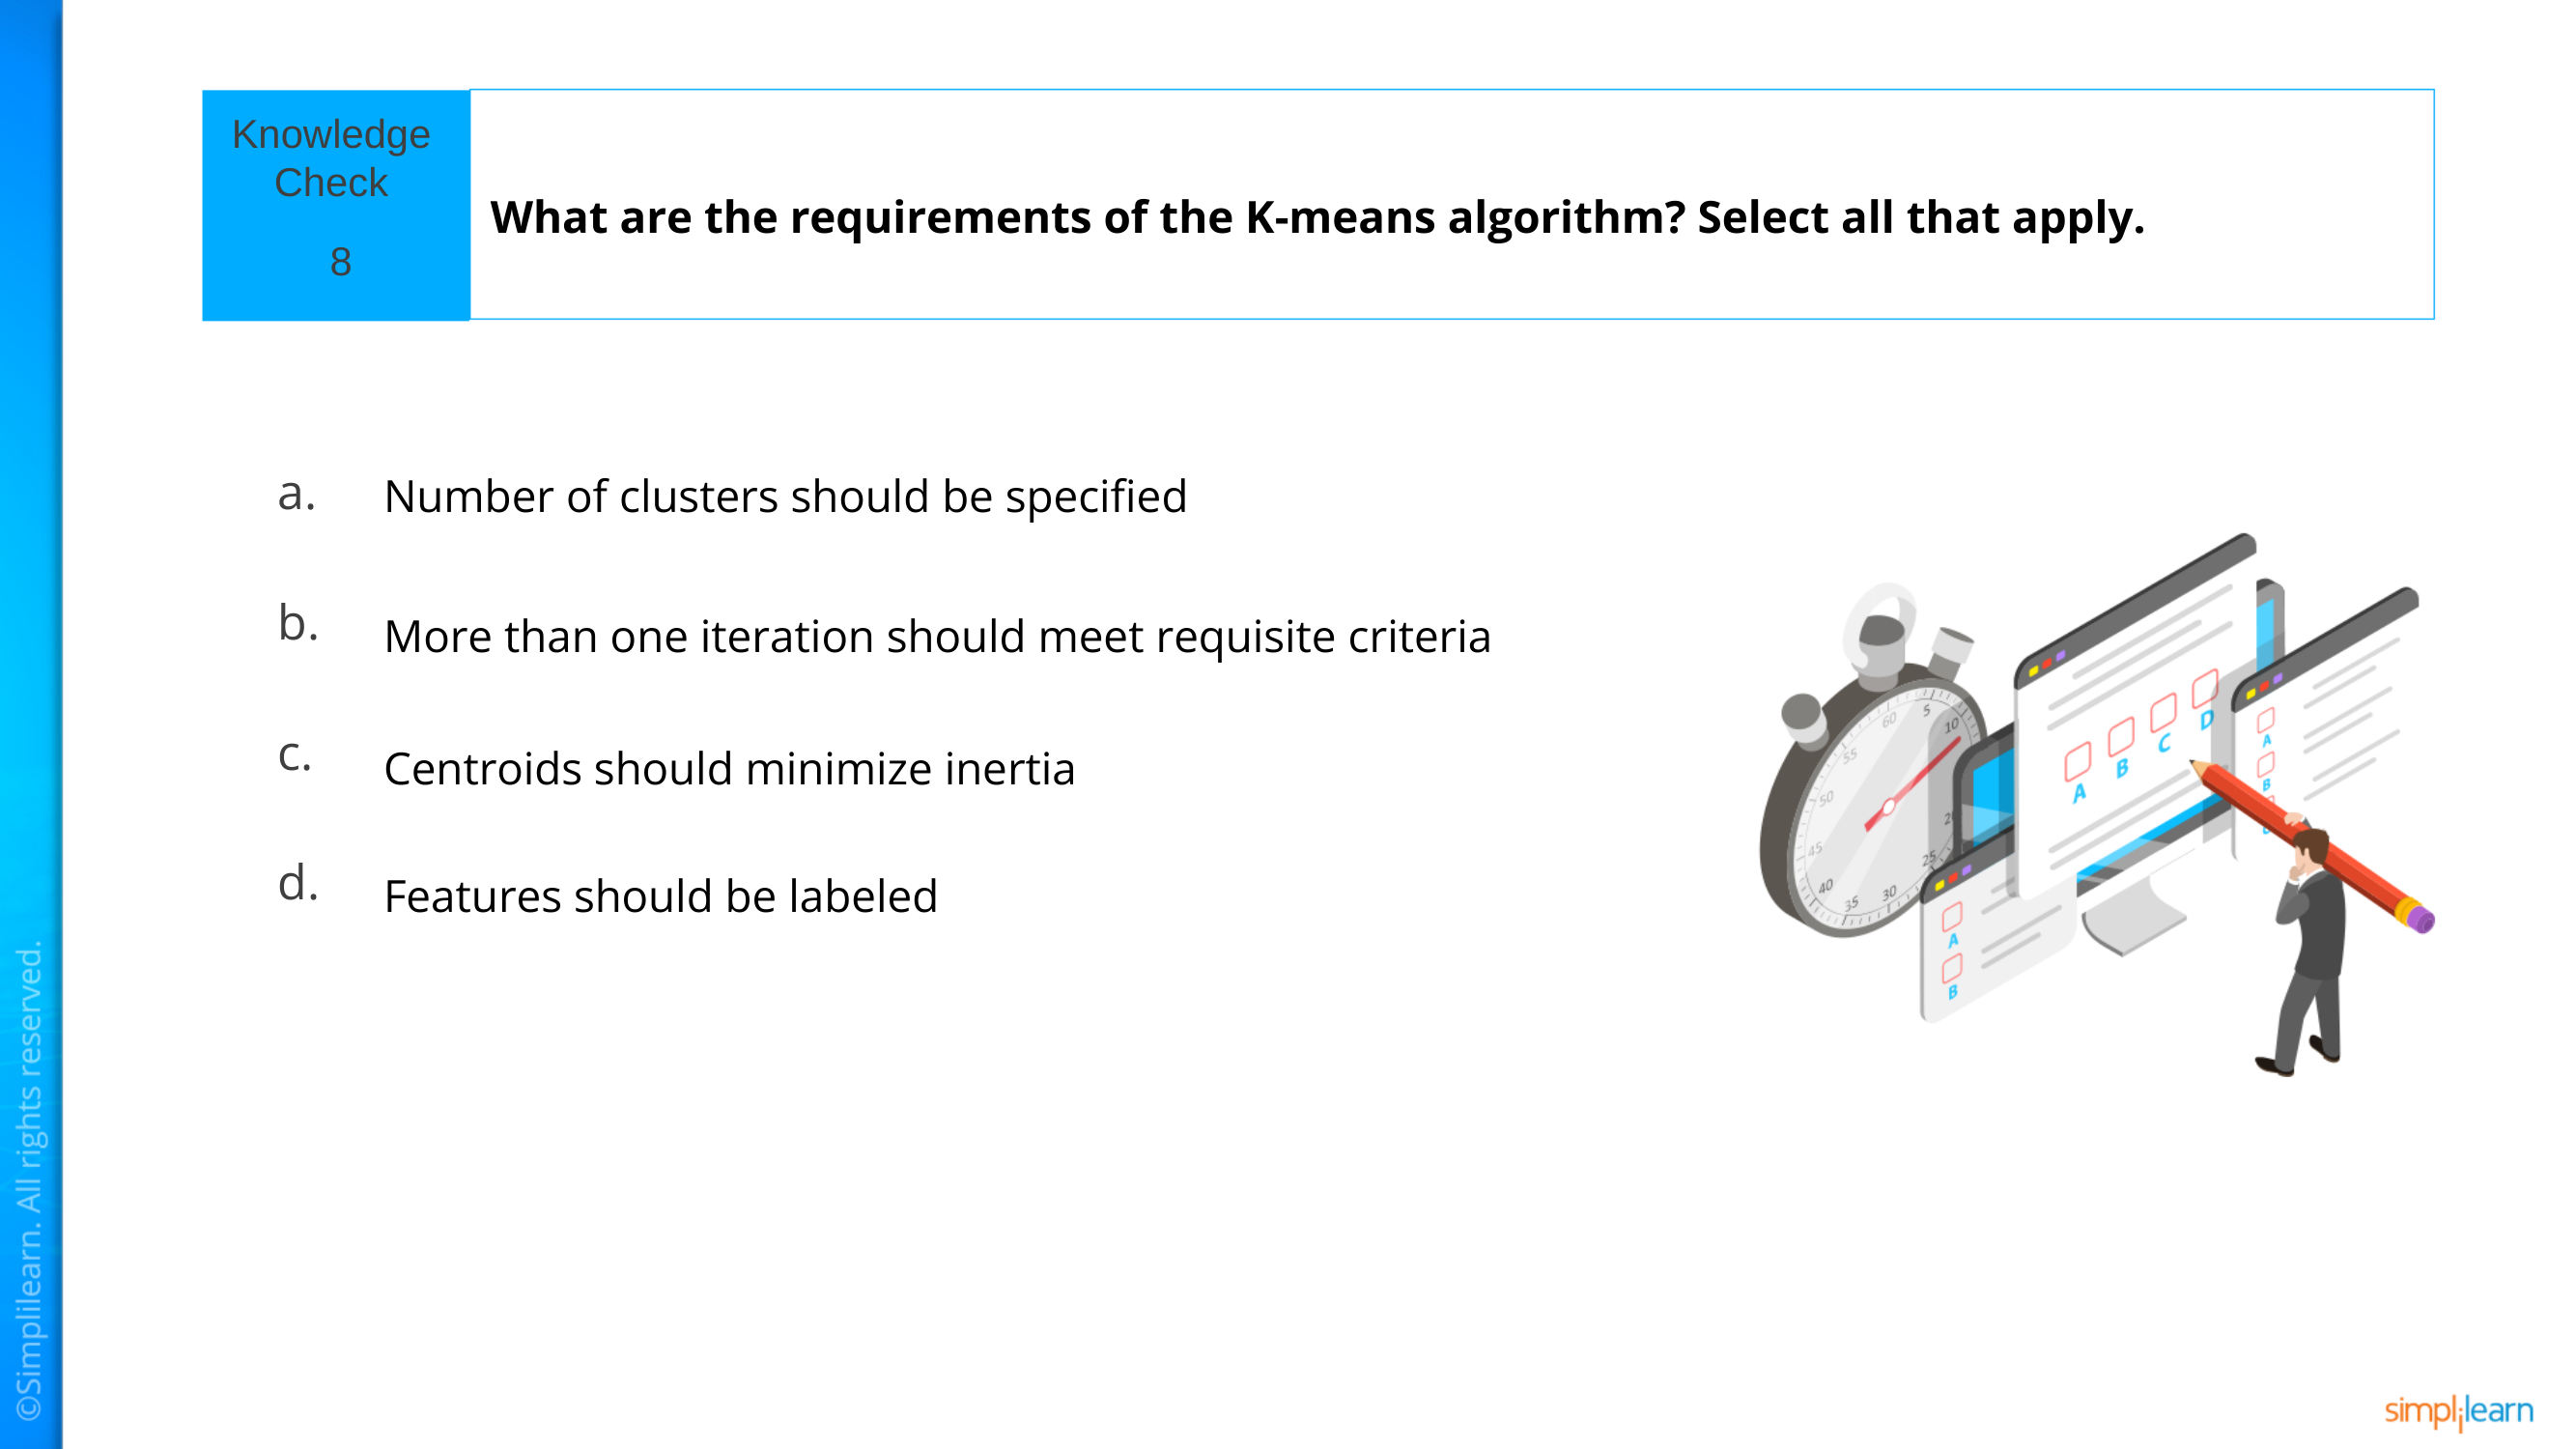

What are the requirements of the K-means algorithm? Select all that apply.
8
Number of clusters should be specified
More than one iteration should meet requisite criteria
Centroids should minimize inertia
Features should be labeled